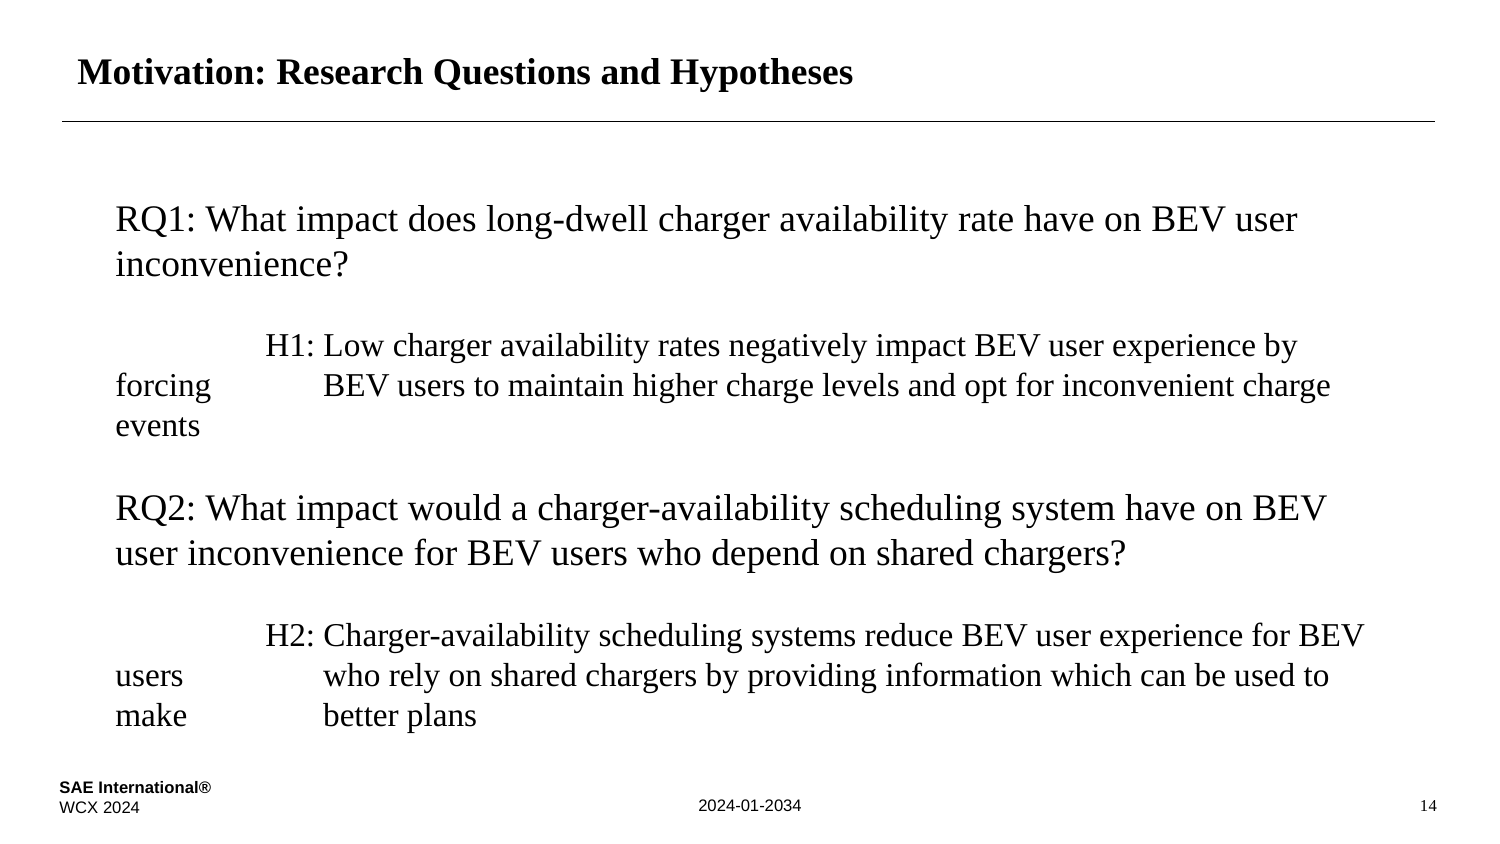

# Motivation: Research Questions and Hypotheses
RQ1: What impact does long-dwell charger availability rate have on BEV user inconvenience?

	H1: Low charger availability rates negatively impact BEV user experience by forcing 	       BEV users to maintain higher charge levels and opt for inconvenient charge events

RQ2: What impact would a charger-availability scheduling system have on BEV user inconvenience for BEV users who depend on shared chargers?

	H2: Charger-availability scheduling systems reduce BEV user experience for BEV users 	       who rely on shared chargers by providing information which can be used to make 	       better plans